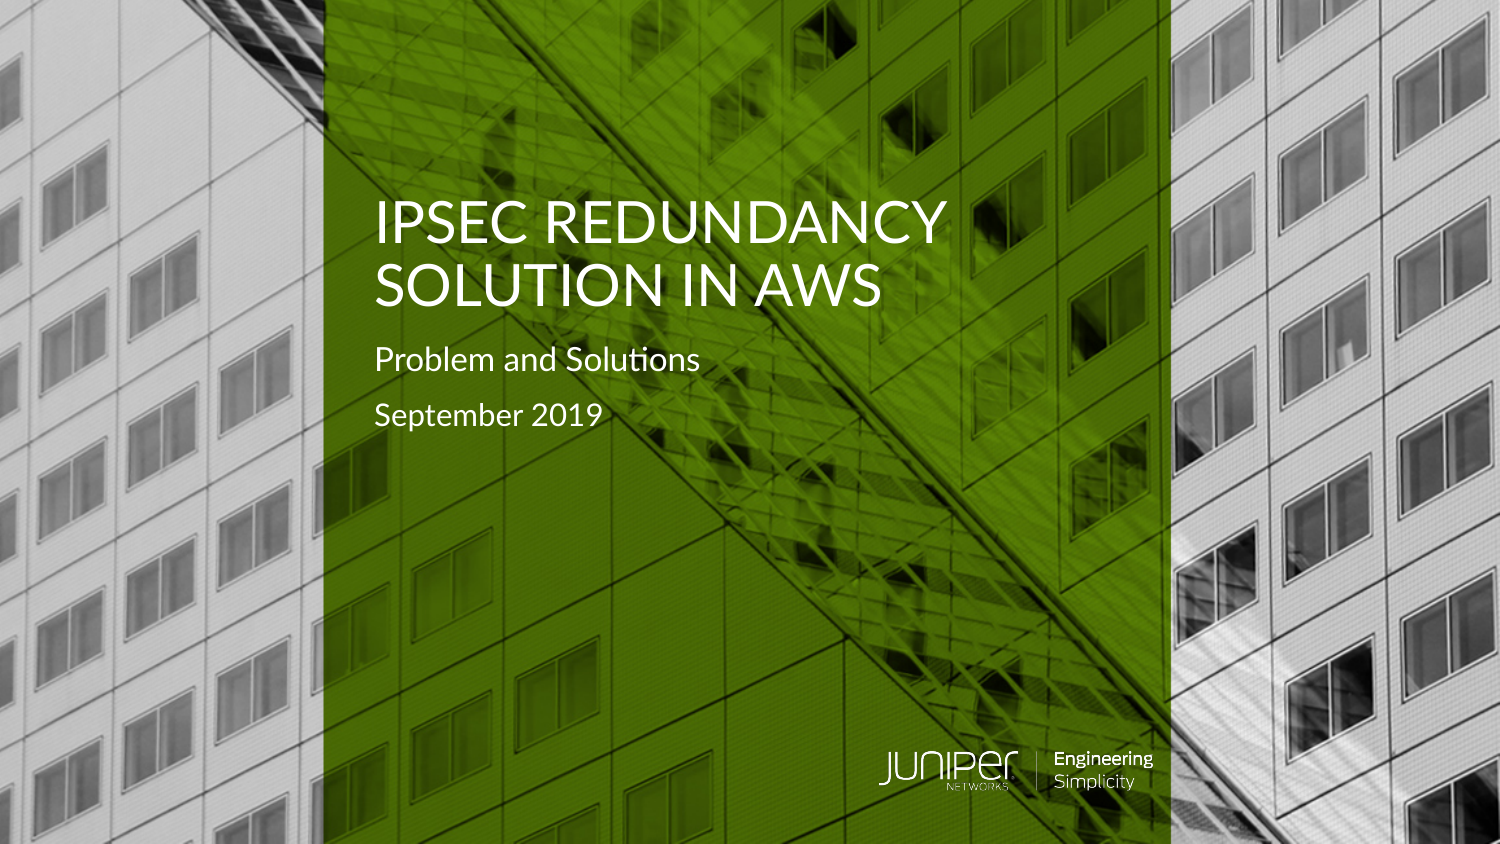

# IPSec Redundancy solution in AWS
Problem and Solutions
September 2019